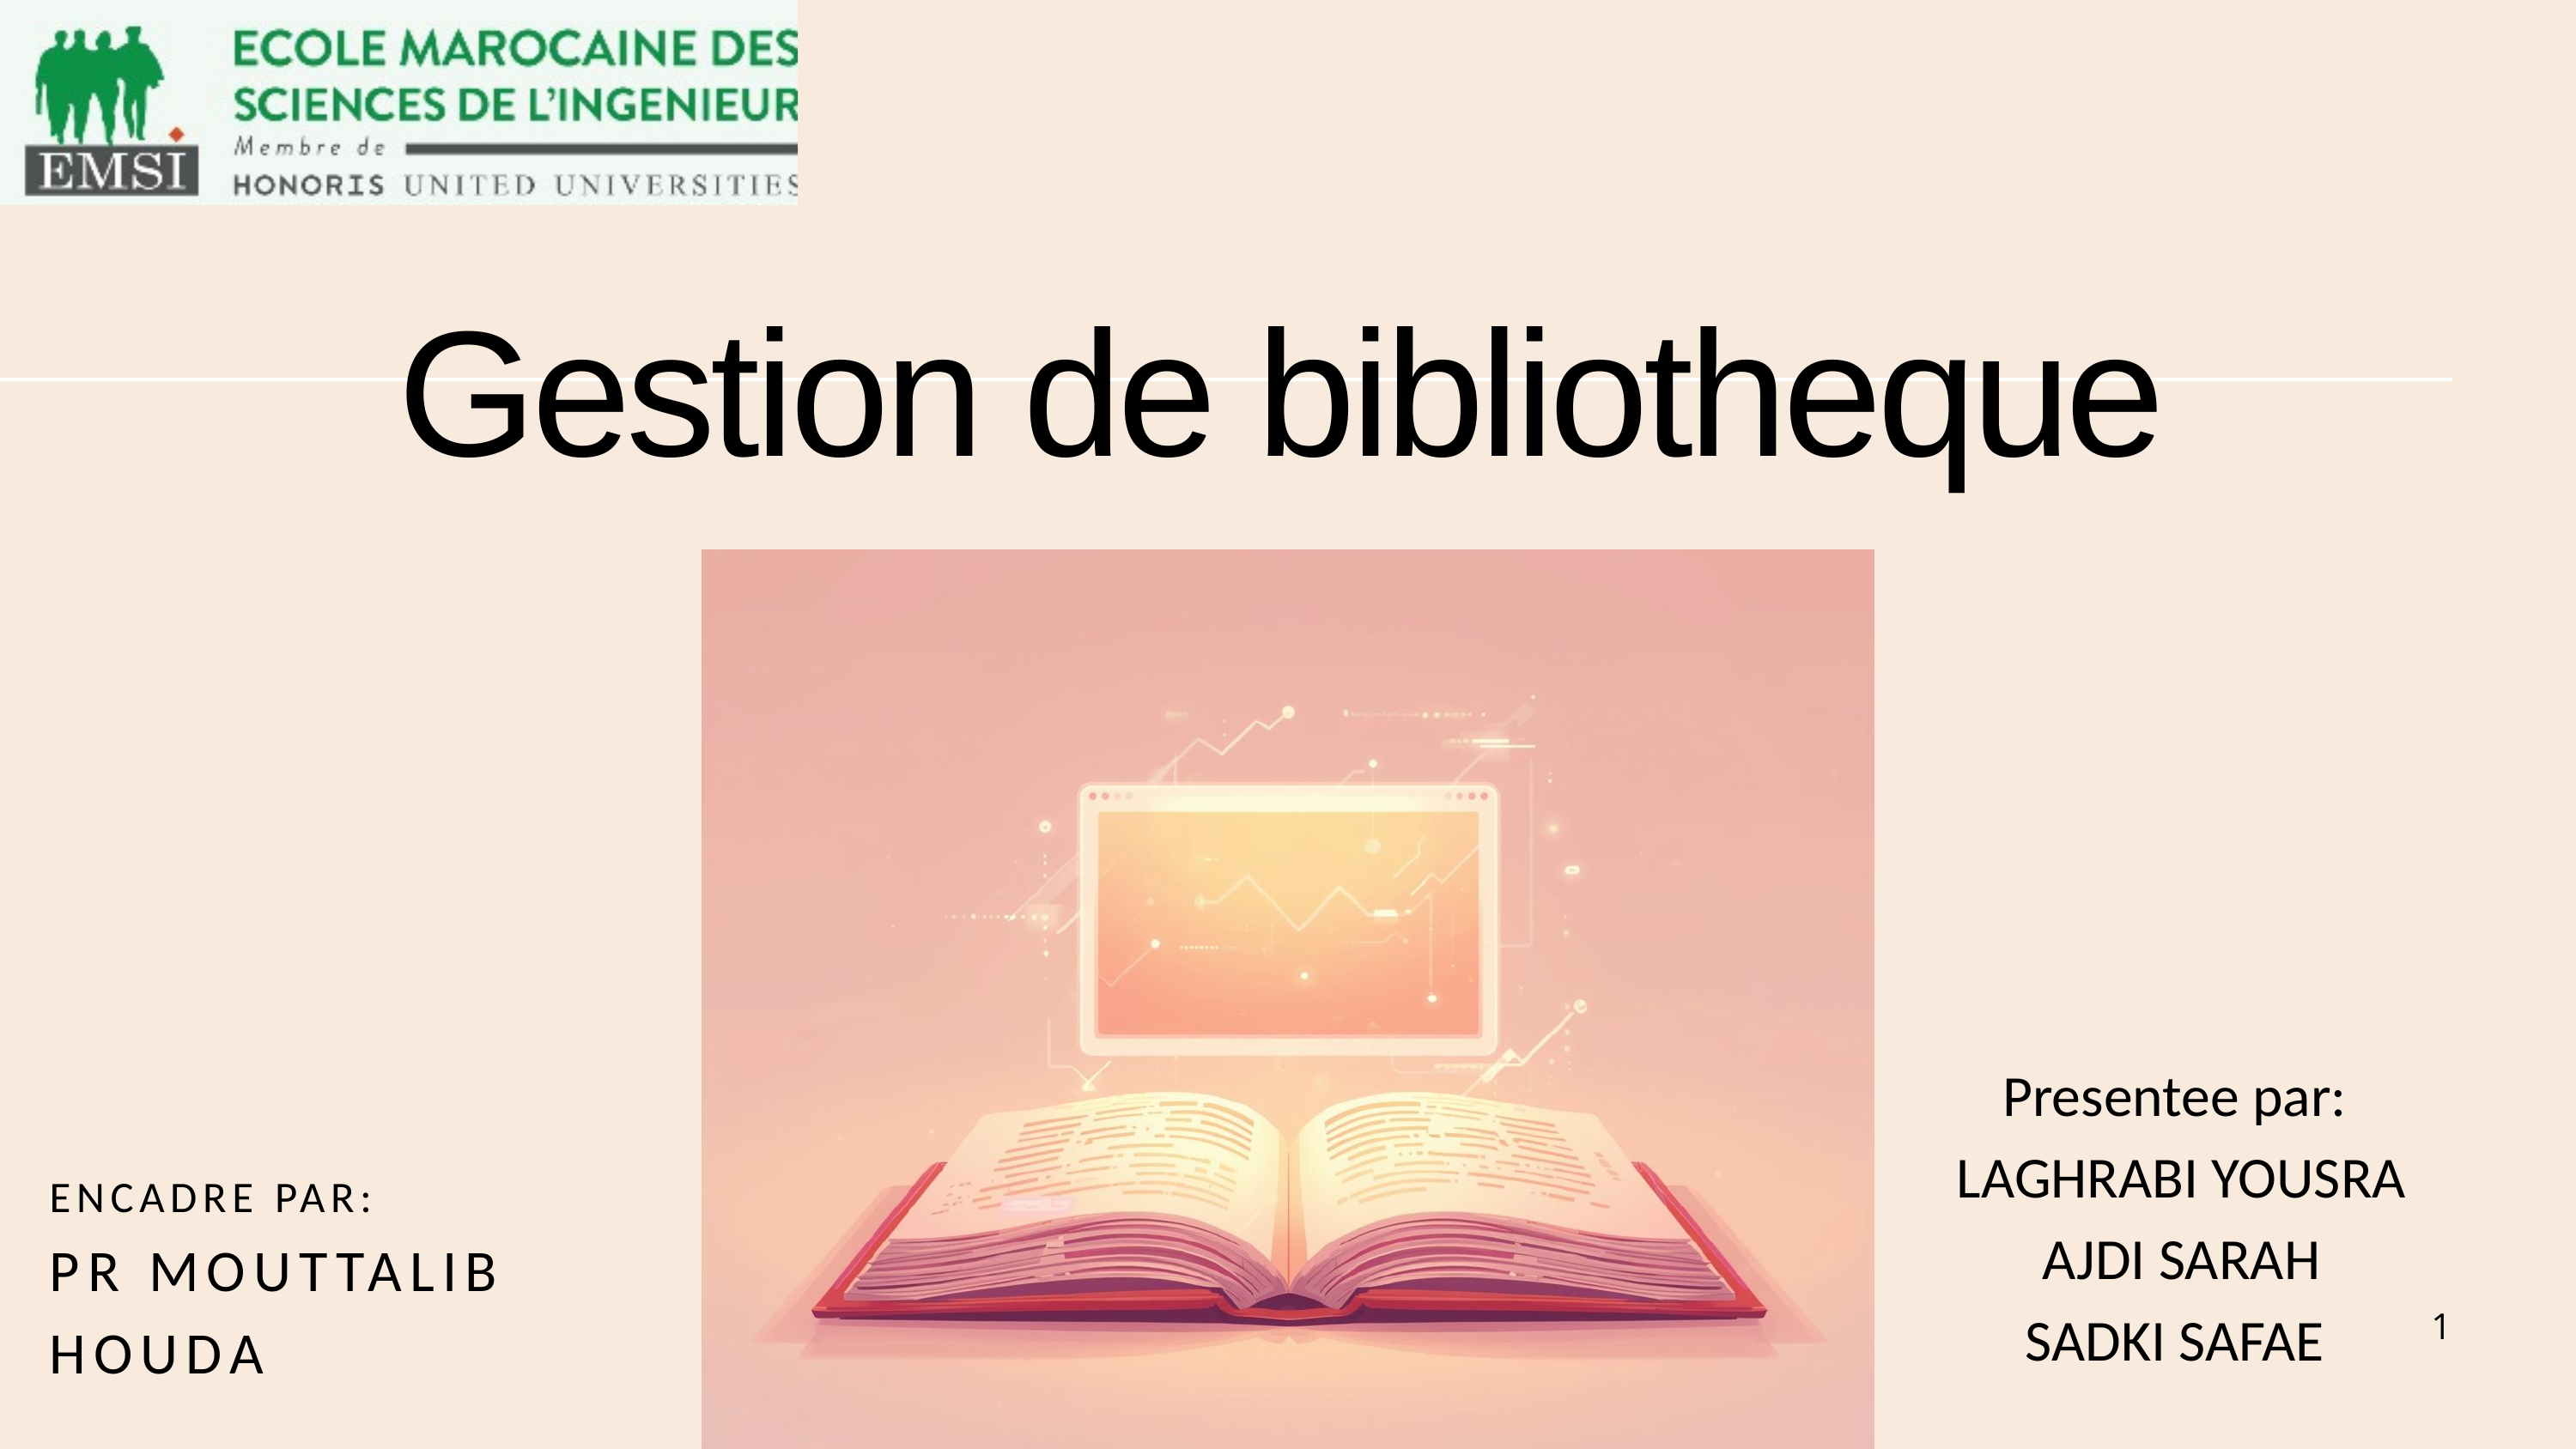

Gestion de bibliotheque

Presentee par:
LAGHRABI YOUSRA
AJDI SARAH
SADKI SAFAE
ENCADRE PAR:
PR MOUTTALIB HOUDA

1